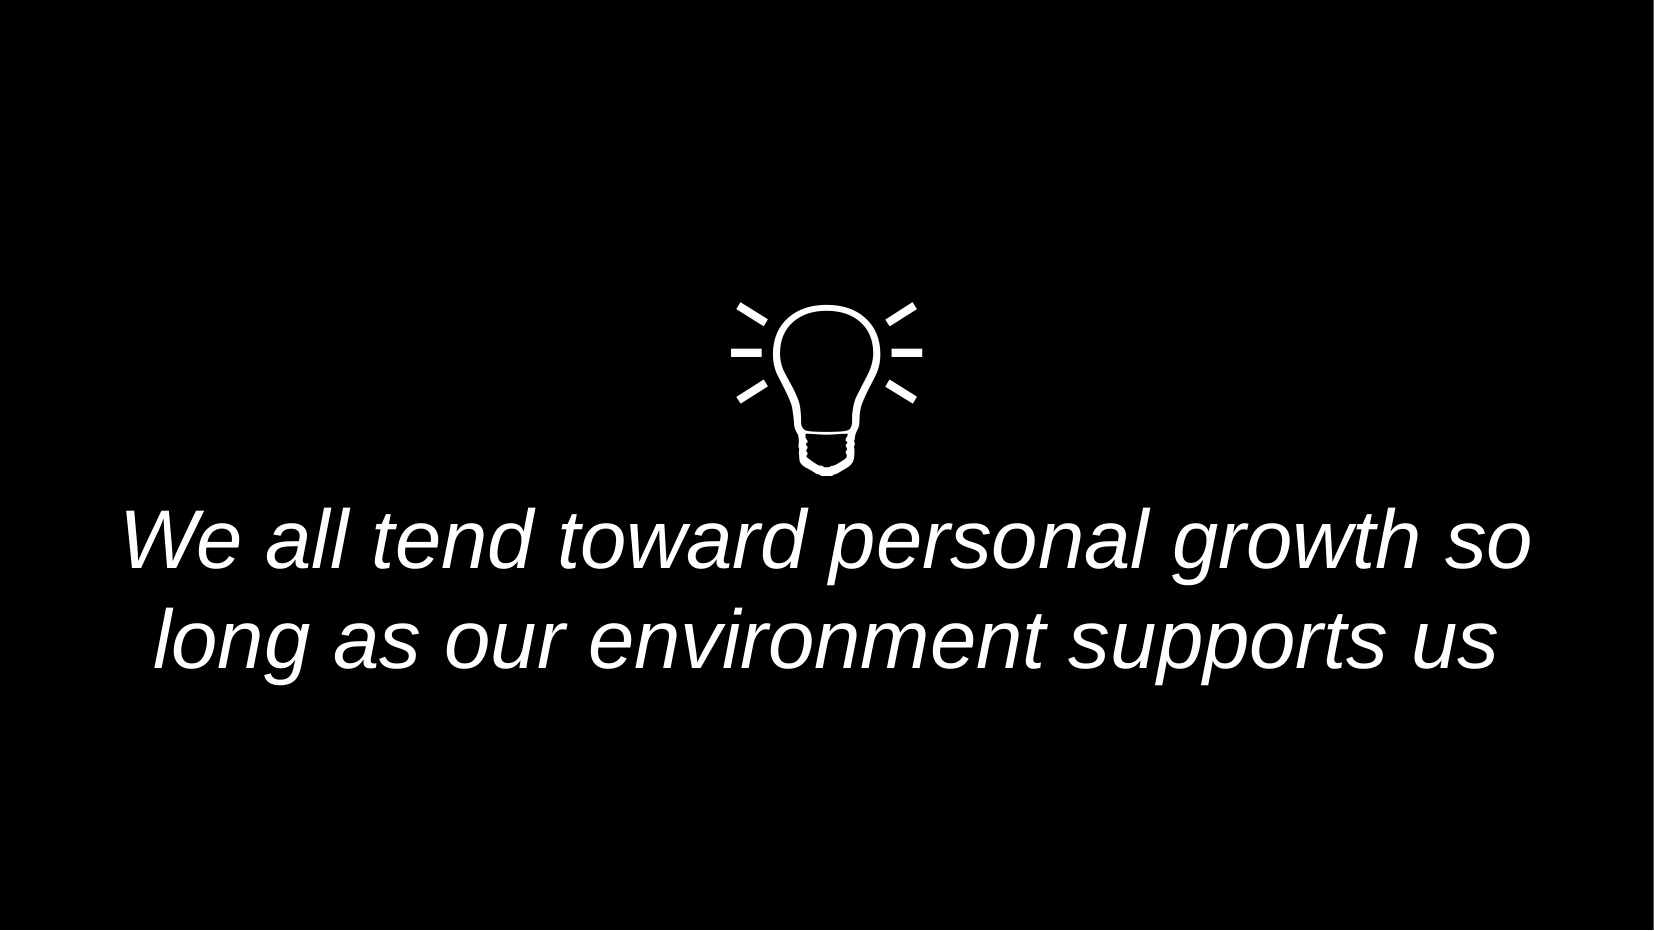

# 💡
We all tend toward personal growth so long as our environment supports us